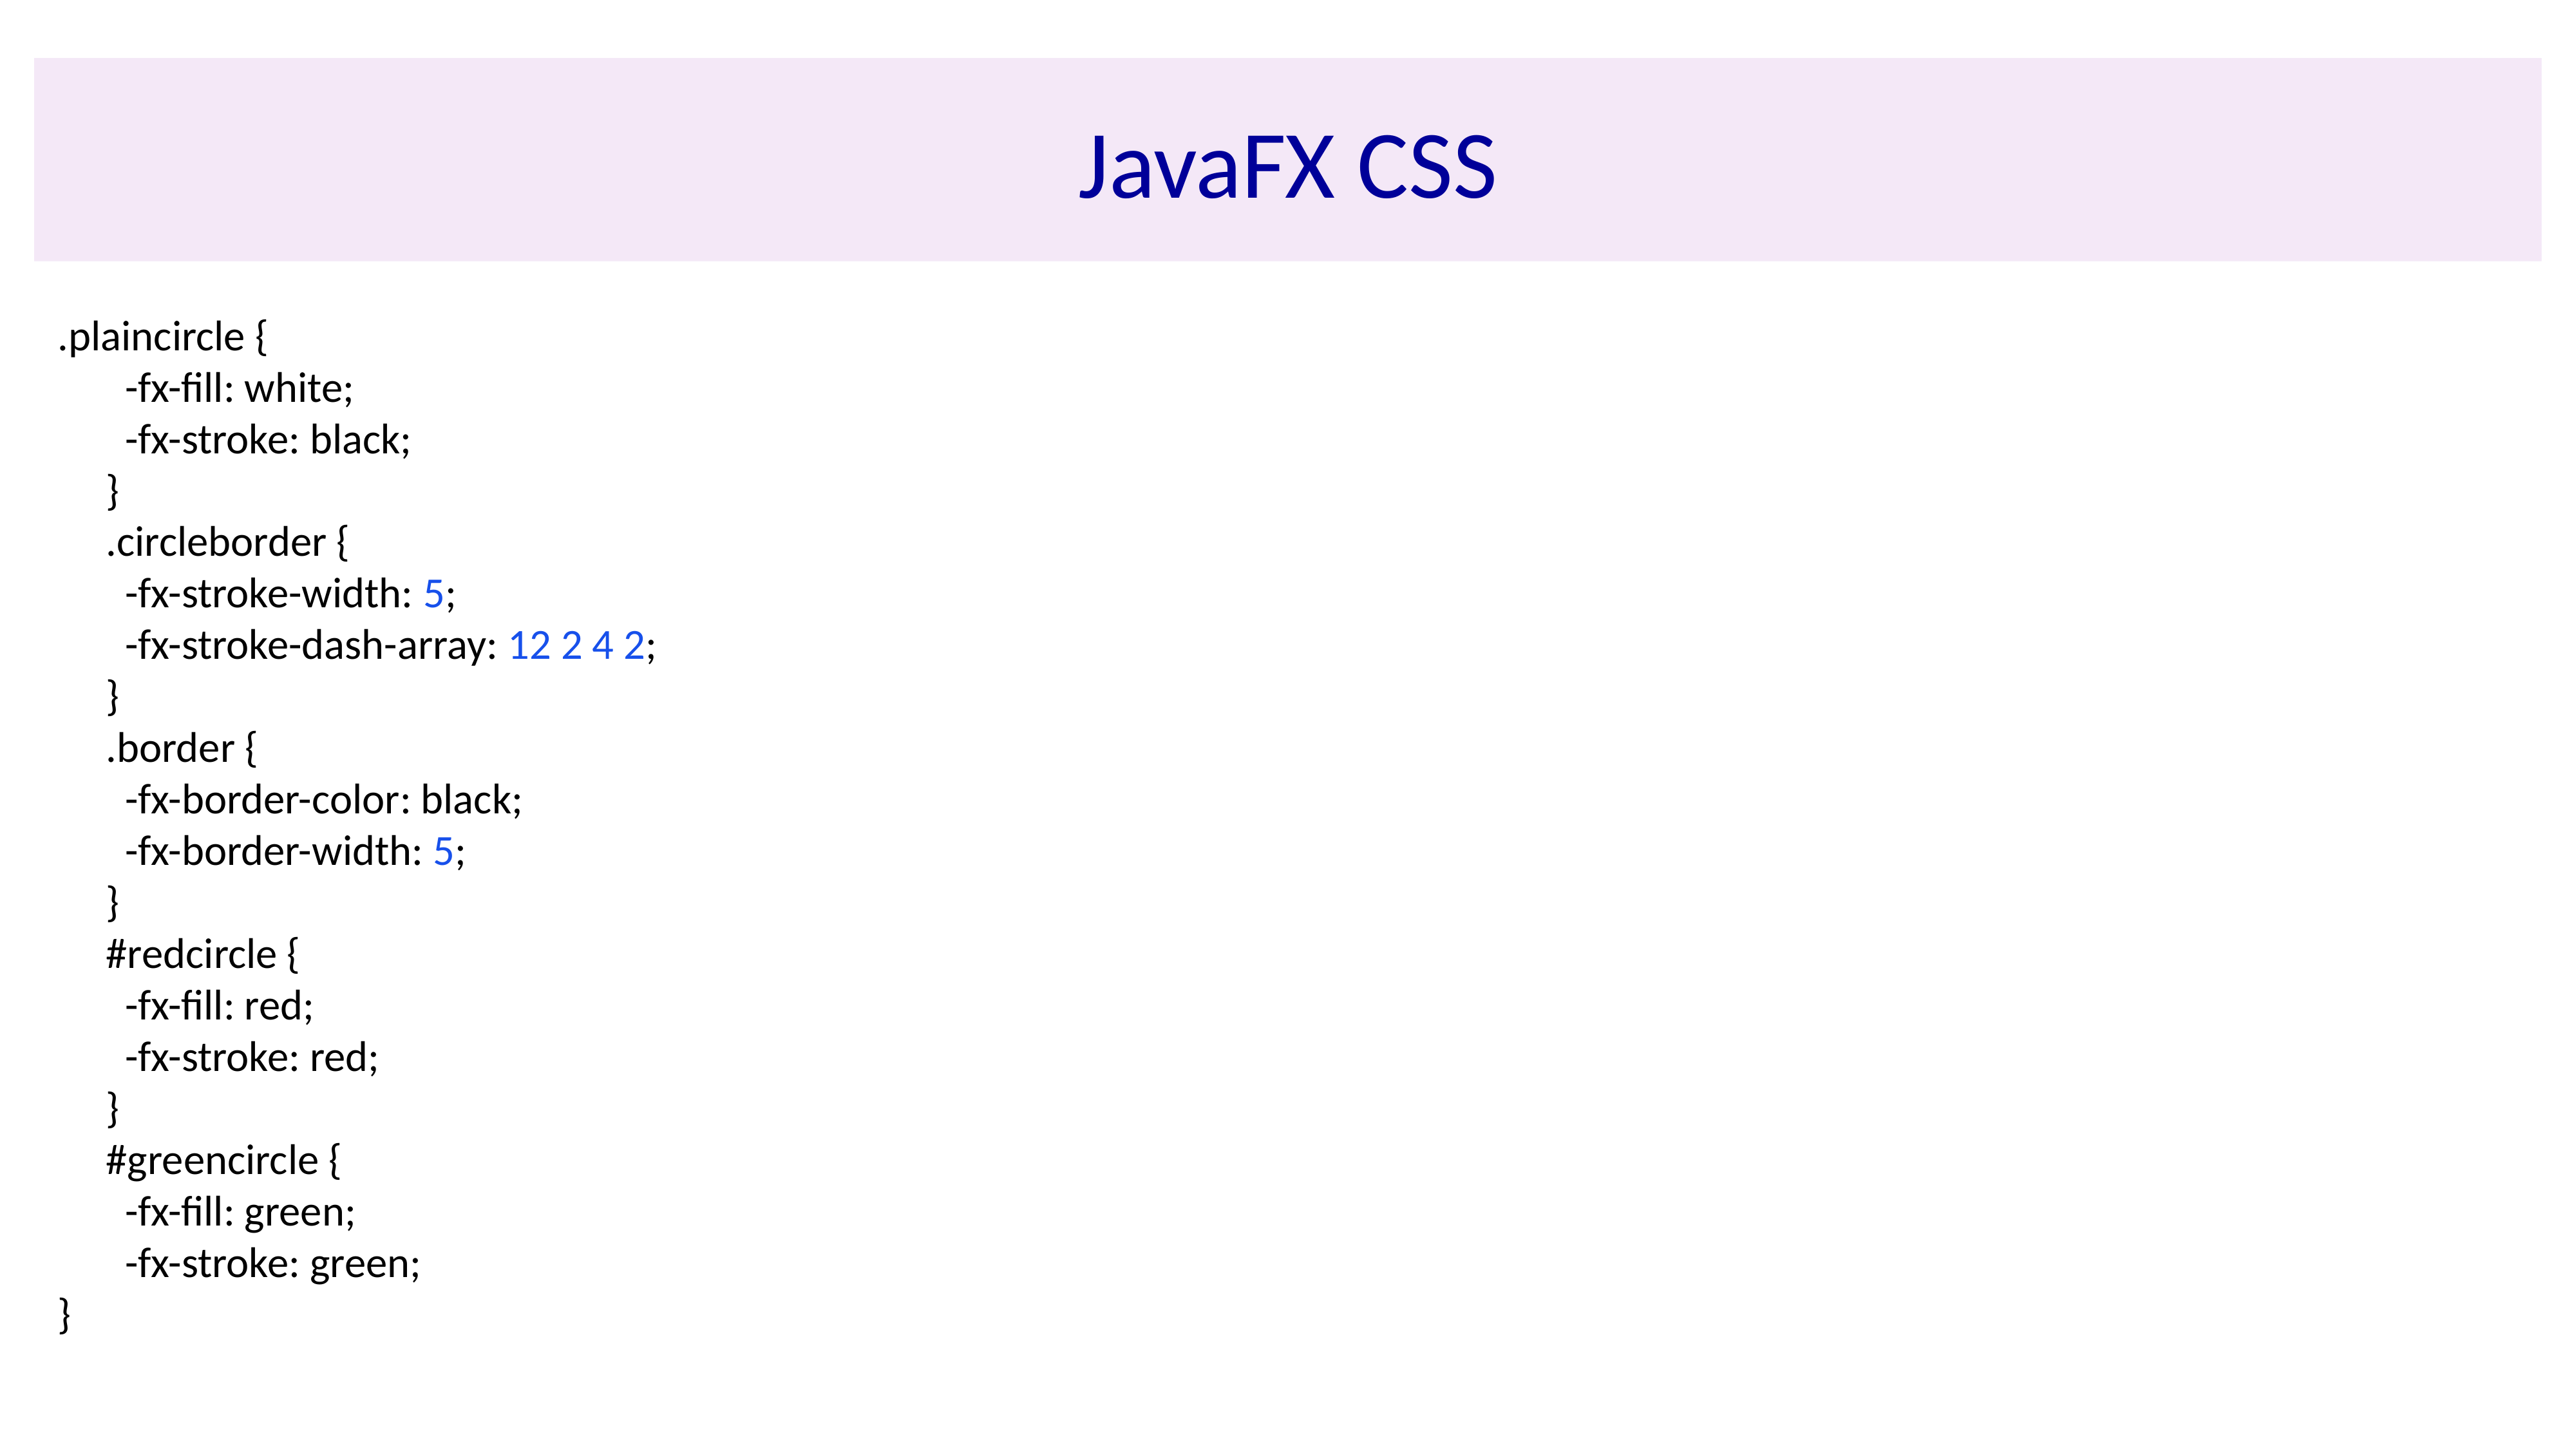

# JavaFX CSS
.plaincircle {
       -fx-fill: white;
       -fx-stroke: black;
     }
     .circleborder {
       -fx-stroke-width: 5;
       -fx-stroke-dash-array: 12 2 4 2;
     }
     .border {
       -fx-border-color: black;
       -fx-border-width: 5;
     }
     #redcircle {
       -fx-fill: red;
       -fx-stroke: red;
     }
     #greencircle {
       -fx-fill: green;
       -fx-stroke: green;
}